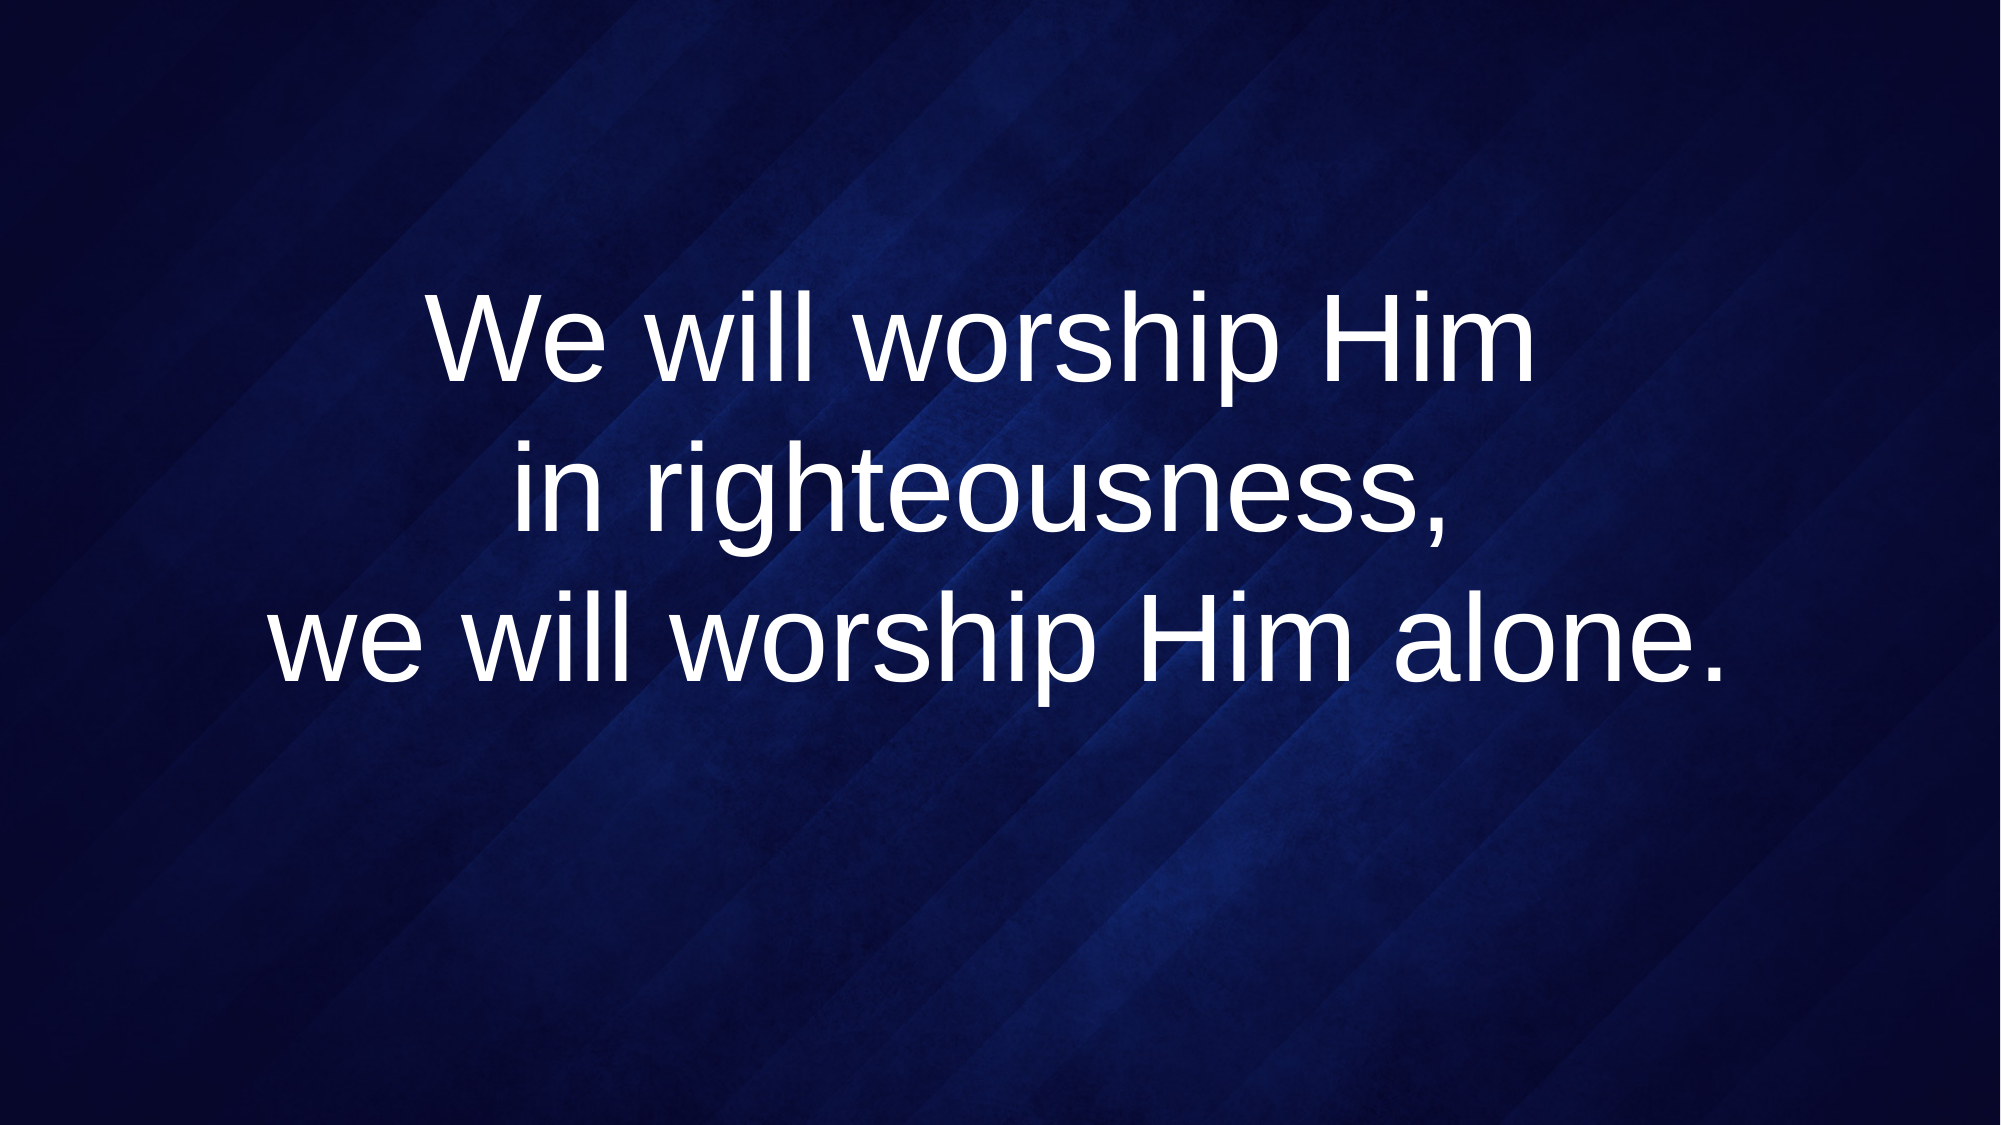

# We will worship Him in righteousness, we will worship Him alone.